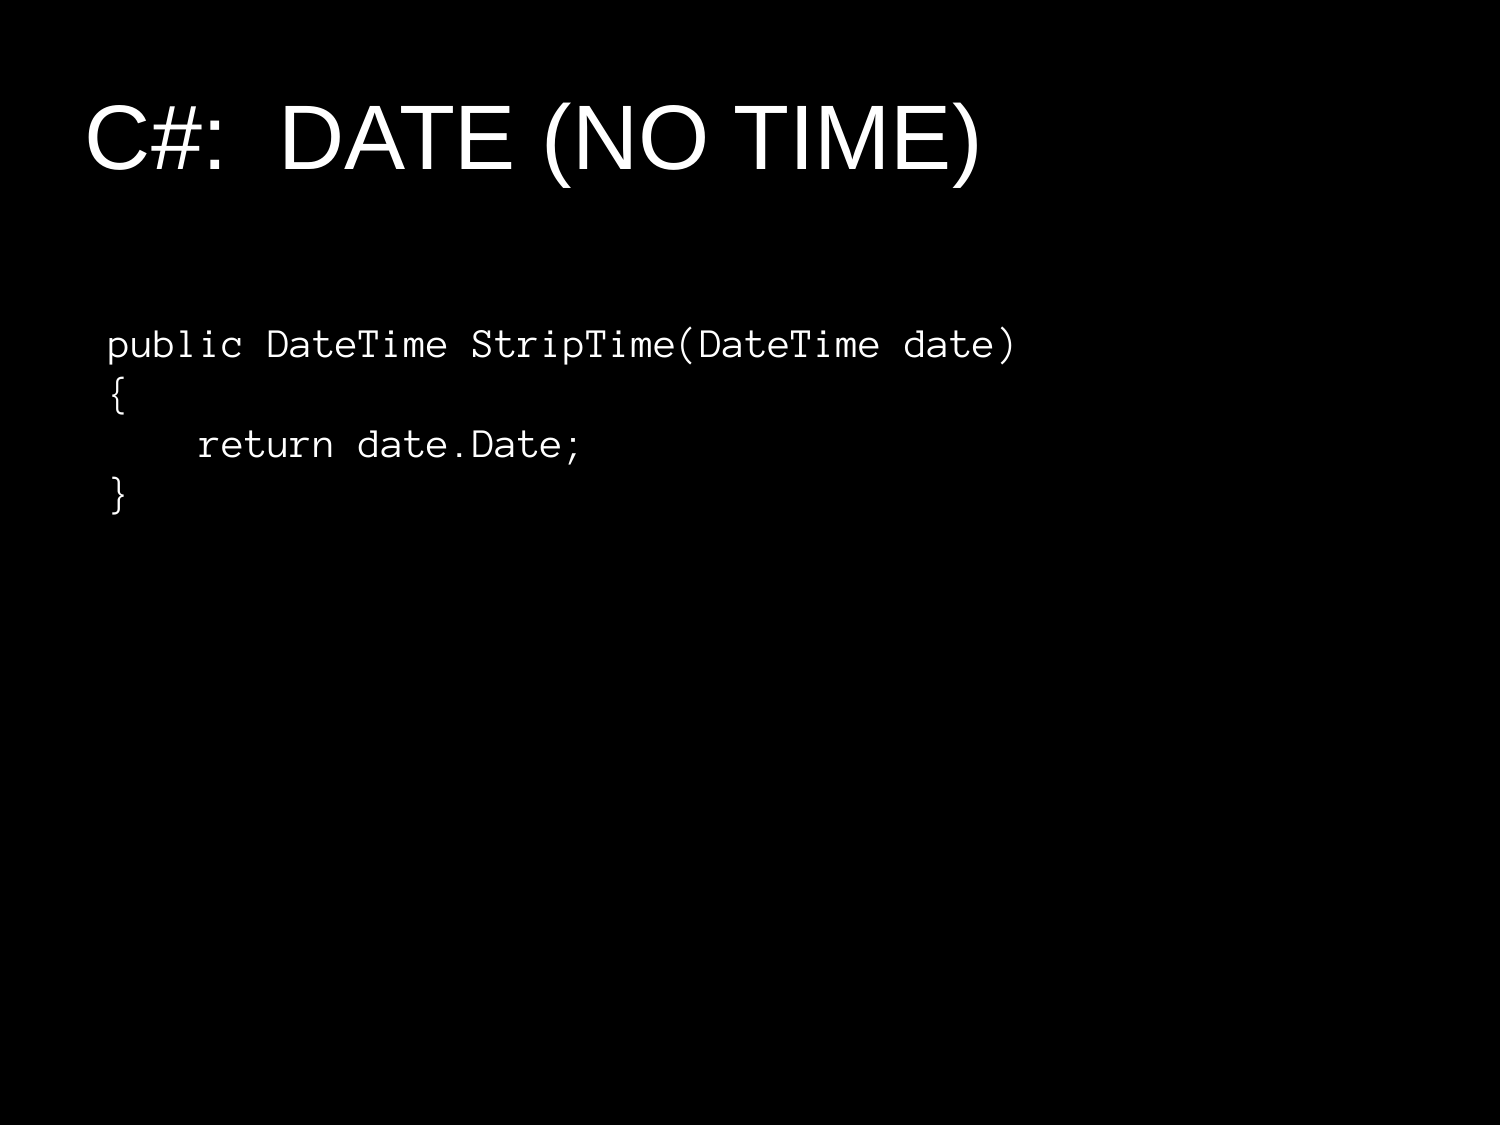

C#:  DATE (NO TIME)

public DateTime StripTime(DateTime date)
{
    return date.Date;
}